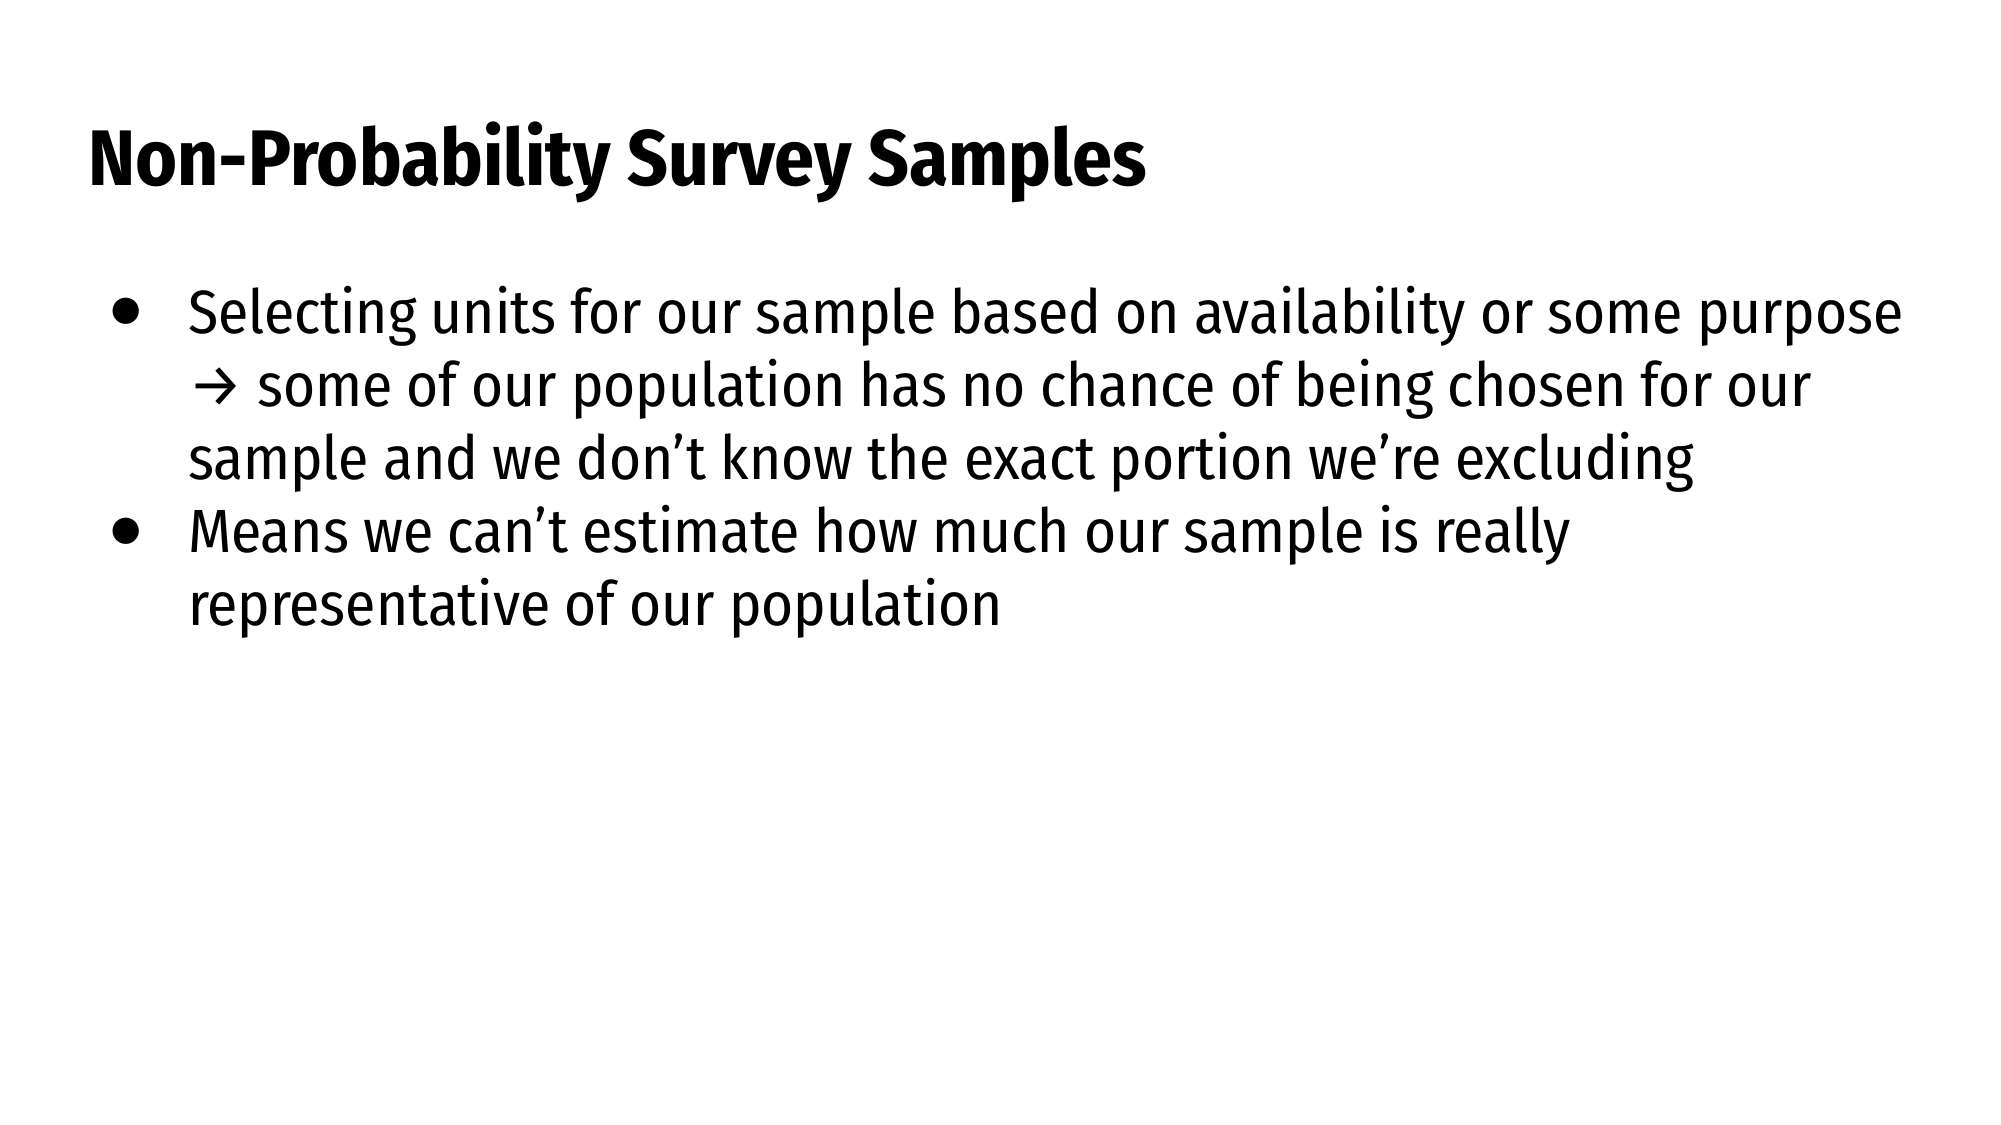

# Non-Probability Survey Samples
Selecting units for our sample based on availability or some purpose → some of our population has no chance of being chosen for our sample and we don’t know the exact portion we’re excluding
Means we can’t estimate how much our sample is really representative of our population